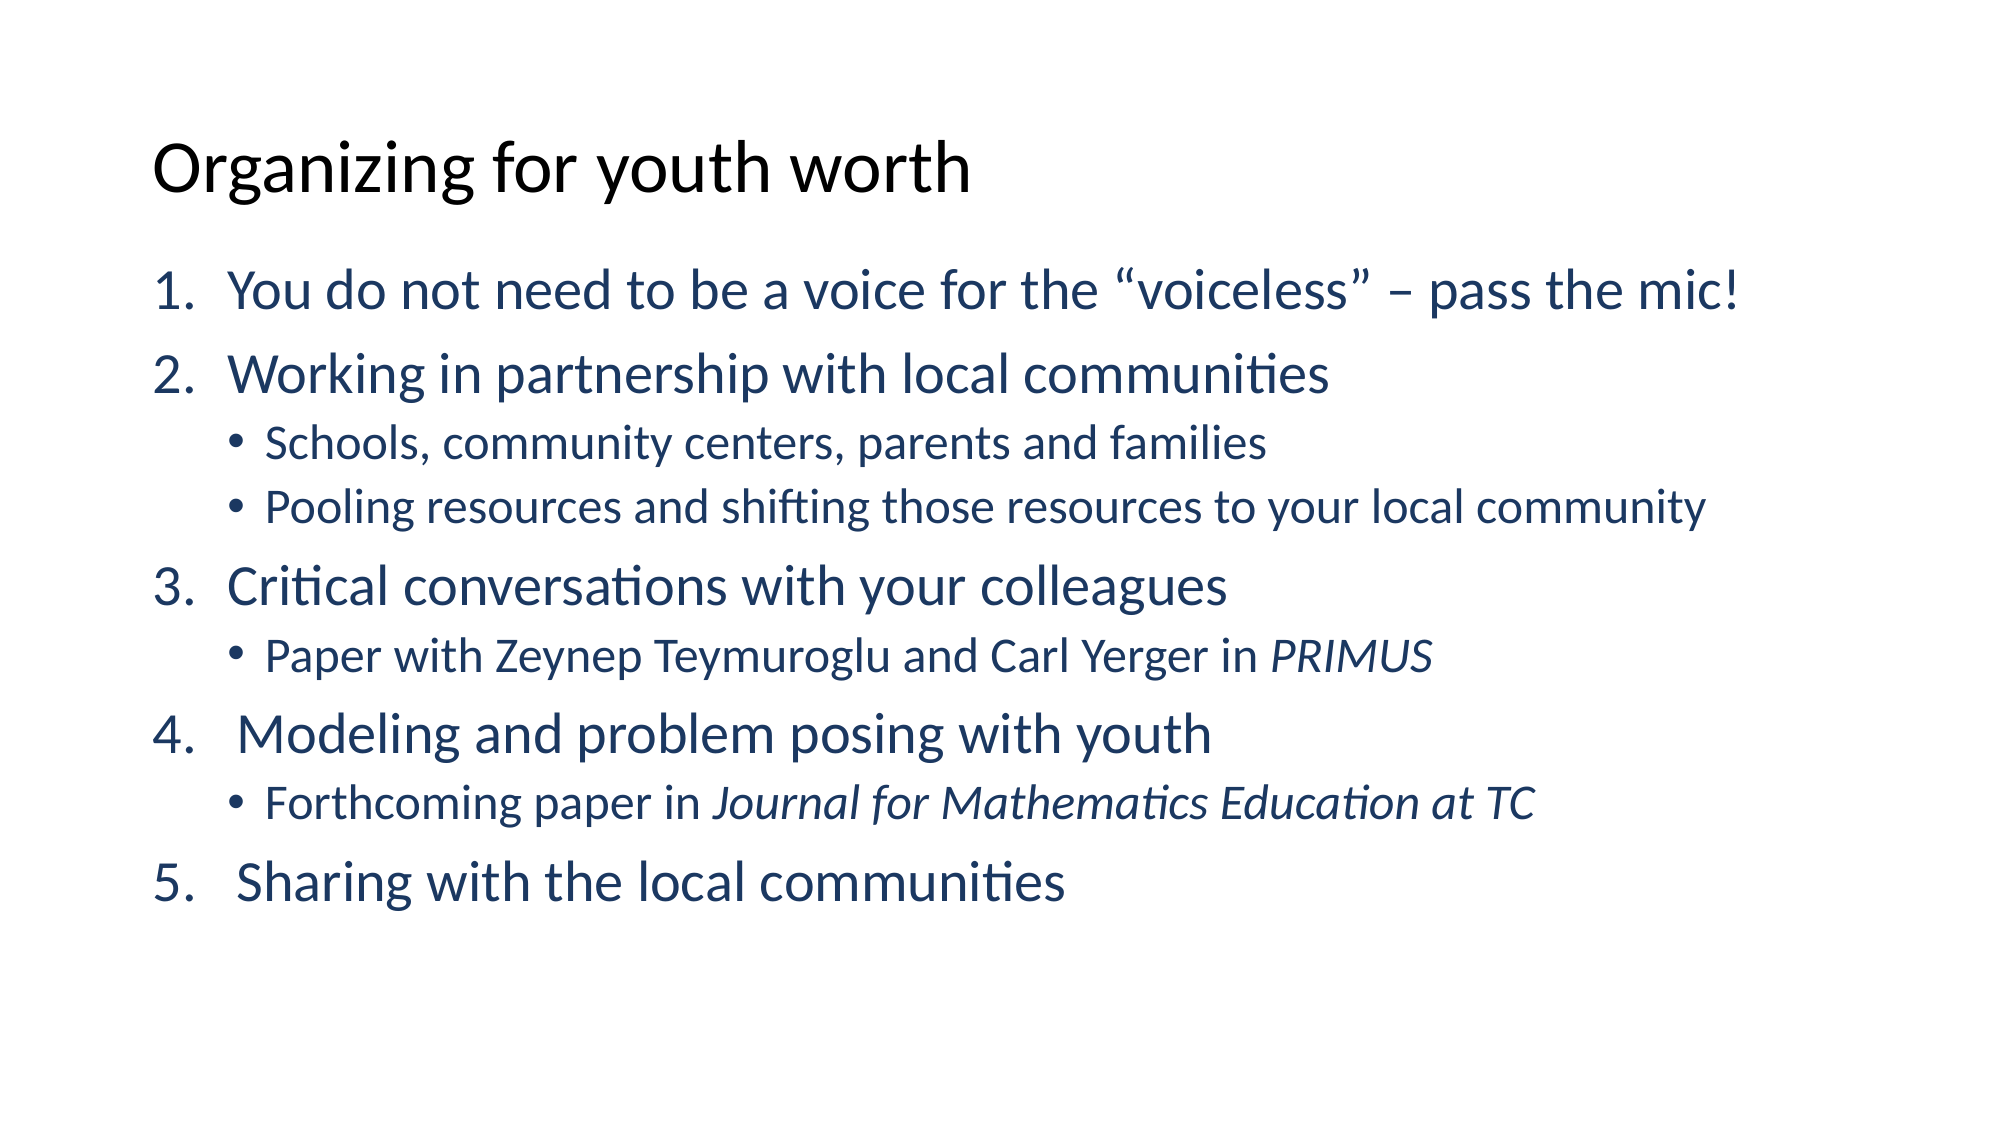

# Organizing for youth worth
You do not need to be a voice for the “voiceless” – pass the mic!
Working in partnership with local communities
Schools, community centers, parents and families
Pooling resources and shifting those resources to your local community
Critical conversations with your colleagues
Paper with Zeynep Teymuroglu and Carl Yerger in PRIMUS
Modeling and problem posing with youth
Forthcoming paper in Journal for Mathematics Education at TC
Sharing with the local communities